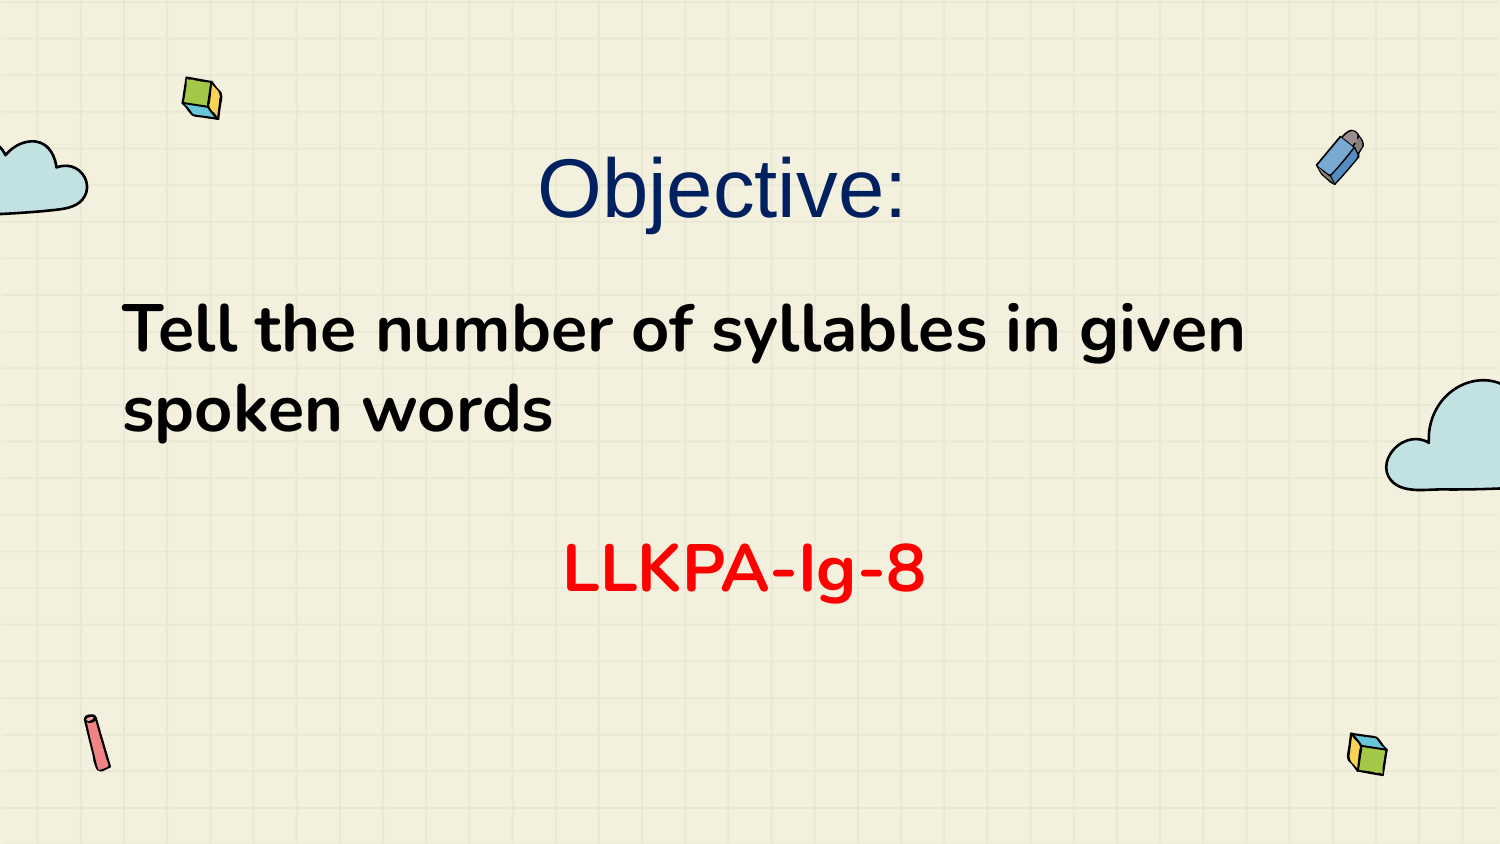

# Objective:
Tell the number of syllables in given spoken words

LLKPA-Ig-8